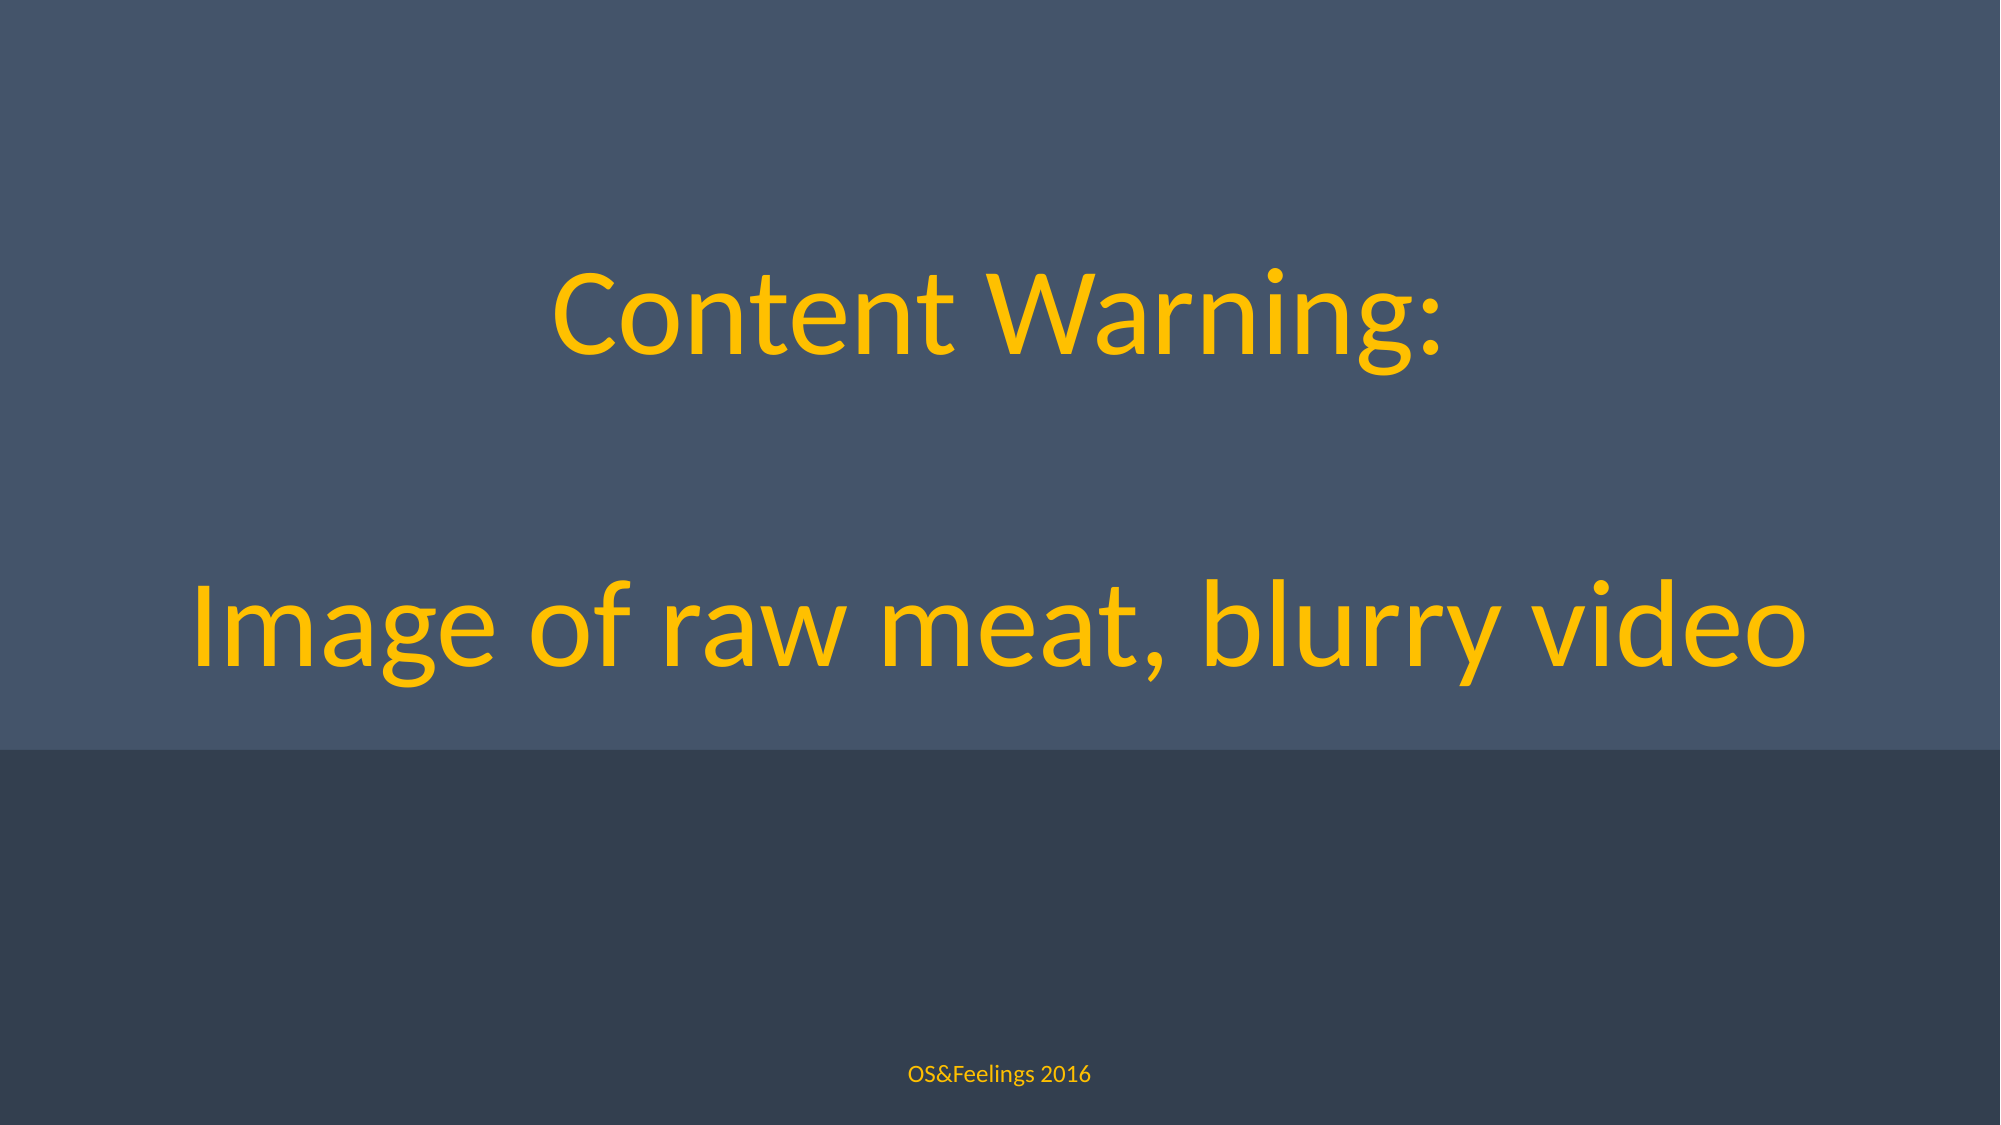

Content Warning:

Image of raw meat, blurry video

OS&Feelings 2016